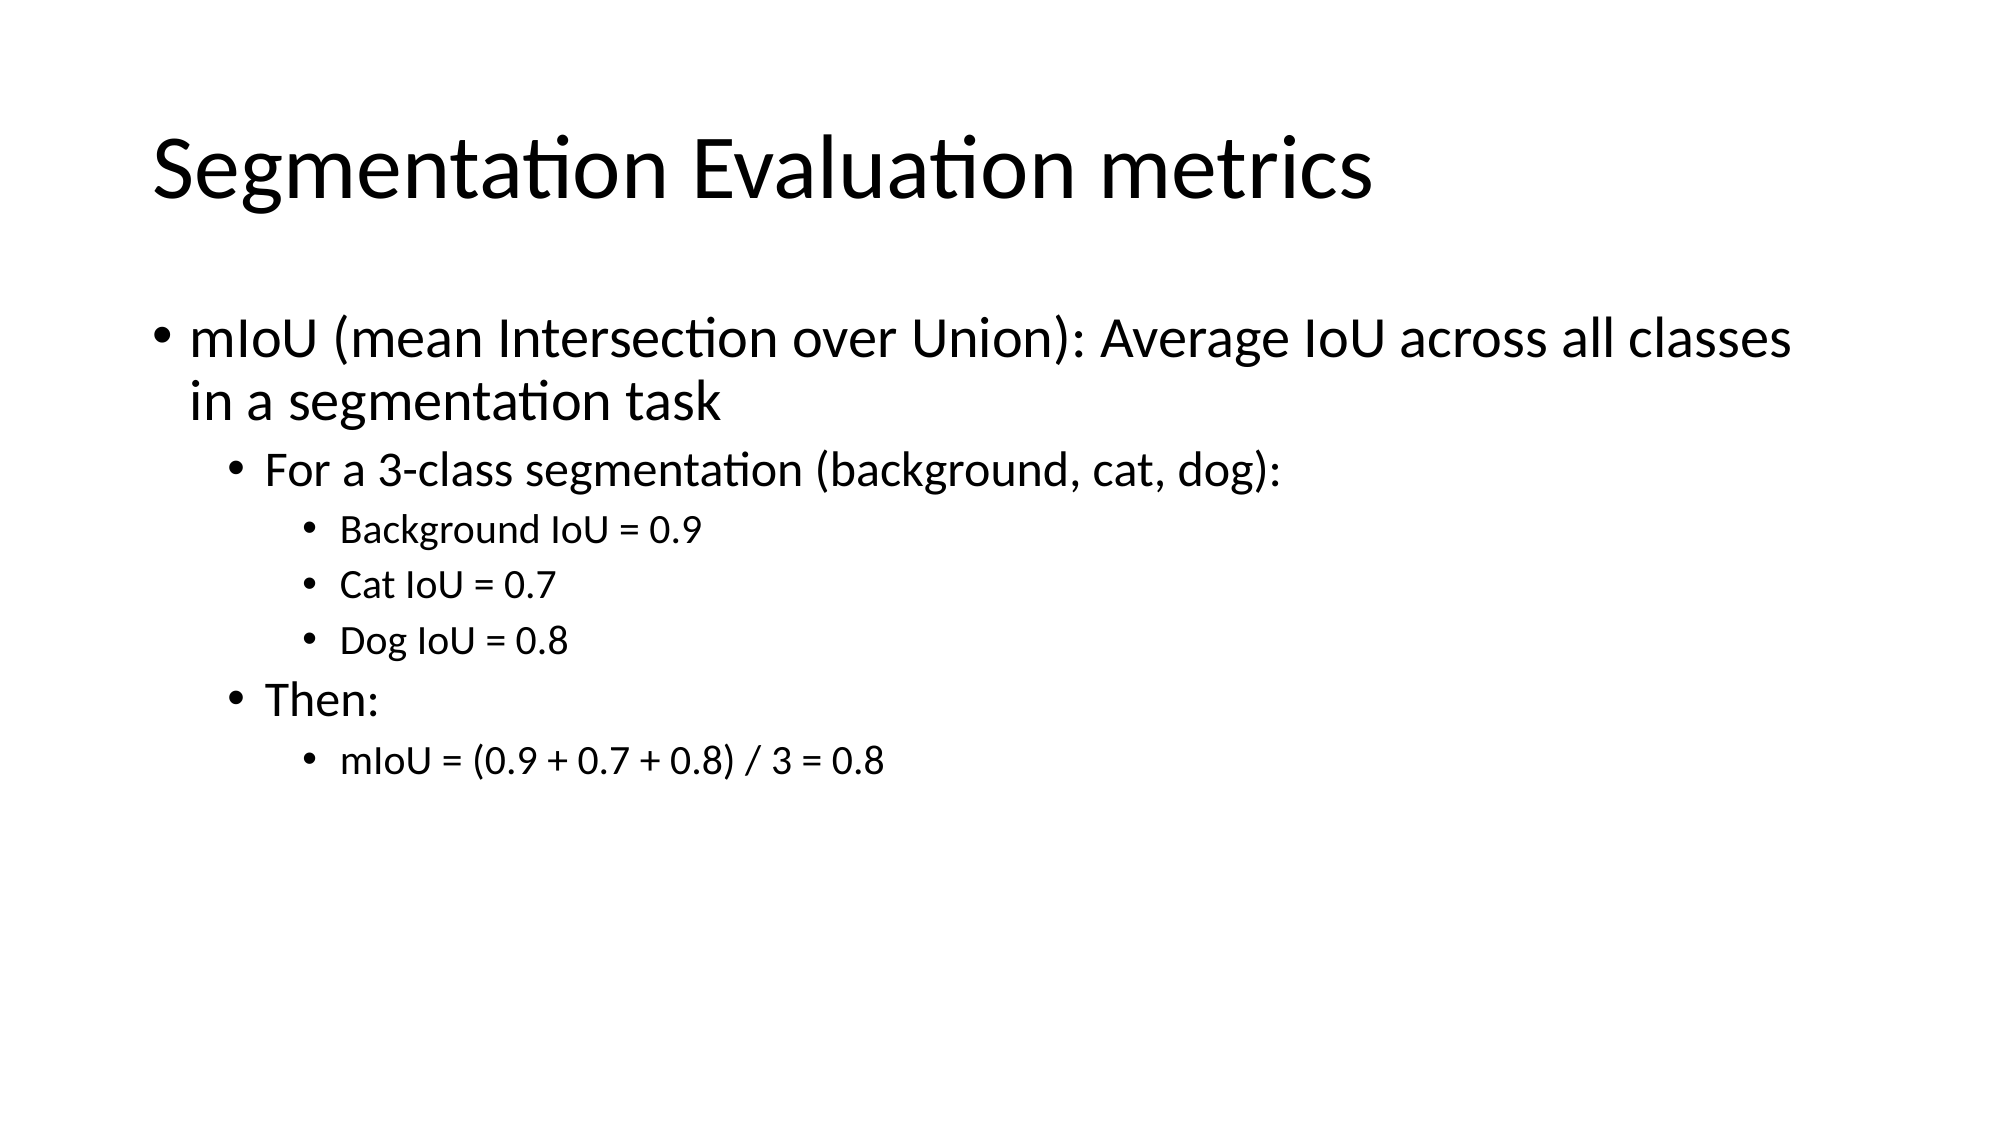

# Segmentation Evaluation metrics
mIoU (mean Intersection over Union): Average IoU across all classes in a segmentation task
For a 3-class segmentation (background, cat, dog):
Background IoU = 0.9
Cat IoU = 0.7
Dog IoU = 0.8
Then:
mIoU = (0.9 + 0.7 + 0.8) / 3 = 0.8